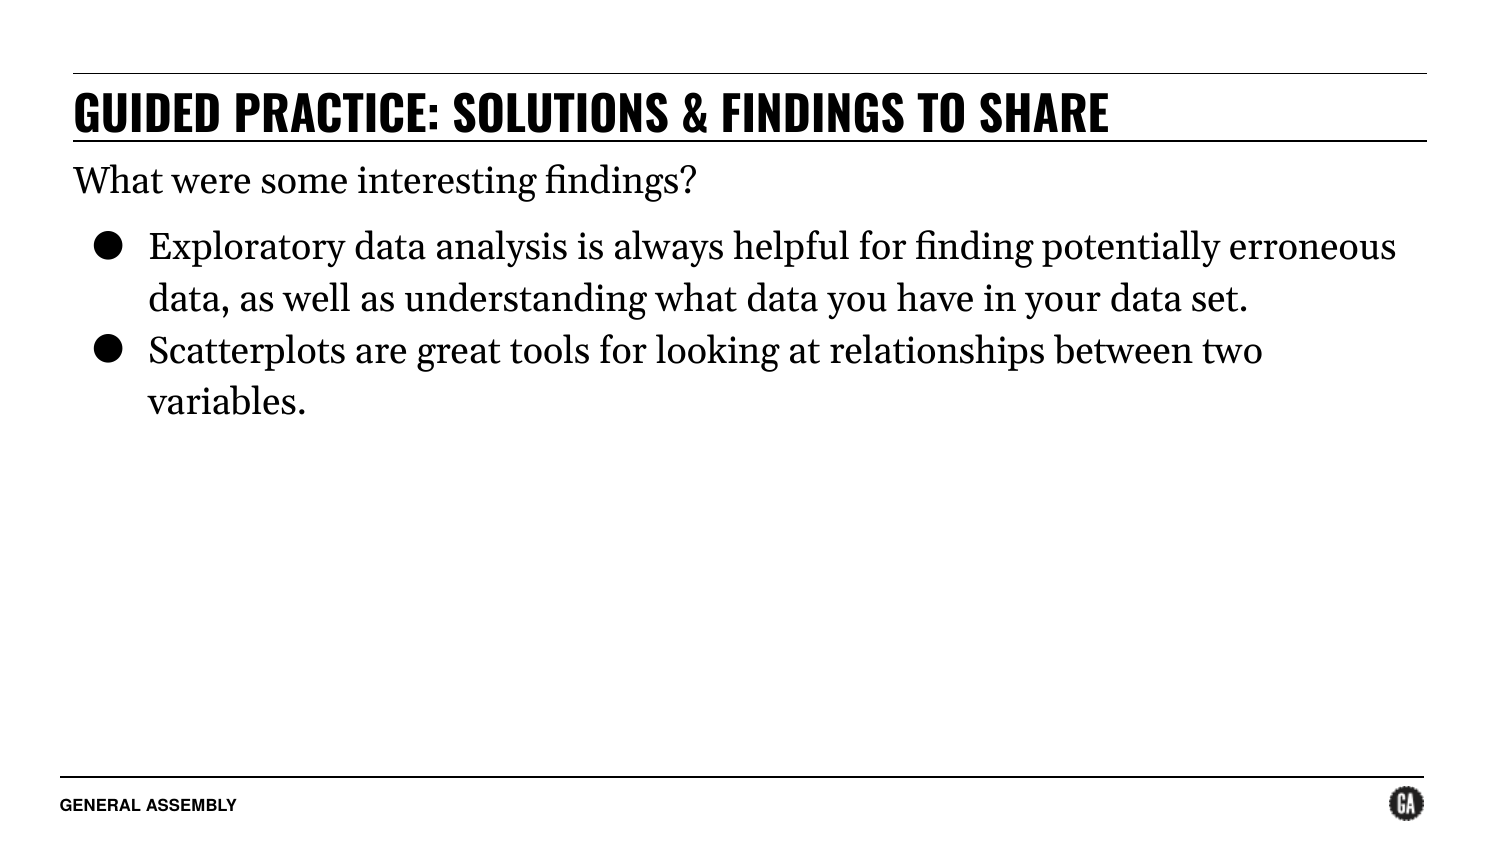

GUIDED PRACTICE: SOLUTIONS & FINDINGS TO SHARE
What were some interesting findings?
Exploratory data analysis is always helpful for finding potentially erroneous data, as well as understanding what data you have in your data set.
Scatterplots are great tools for looking at relationships between two variables.